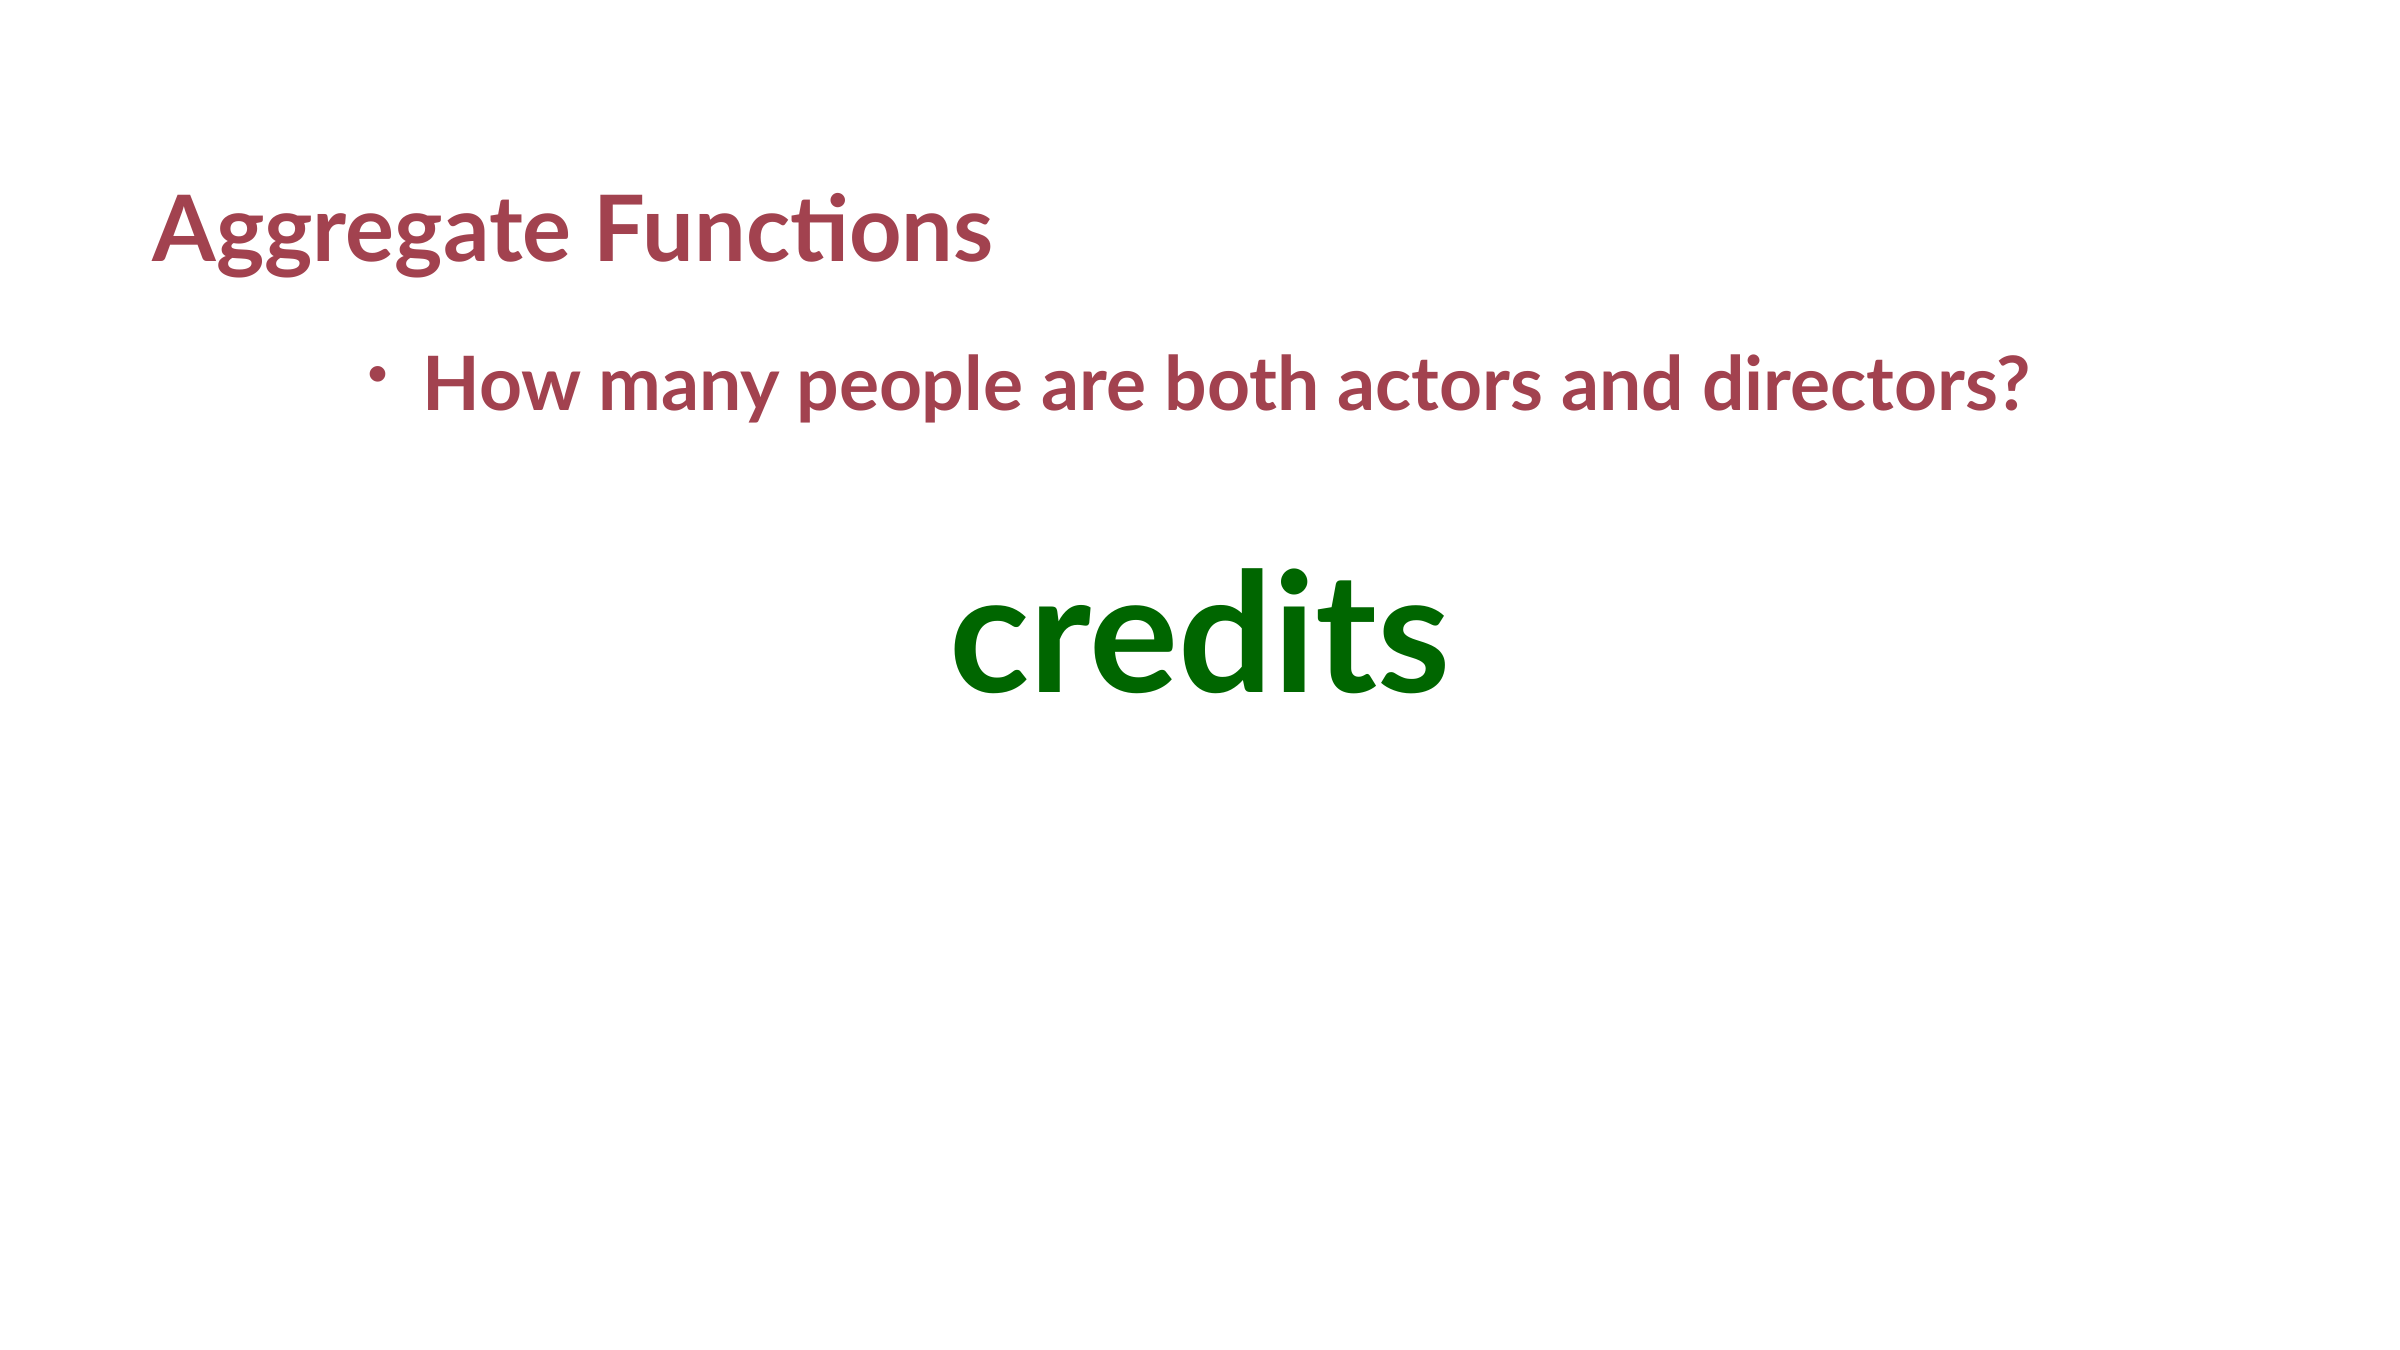

# Aggregate Functions
How many people are both actors and directors?

credits